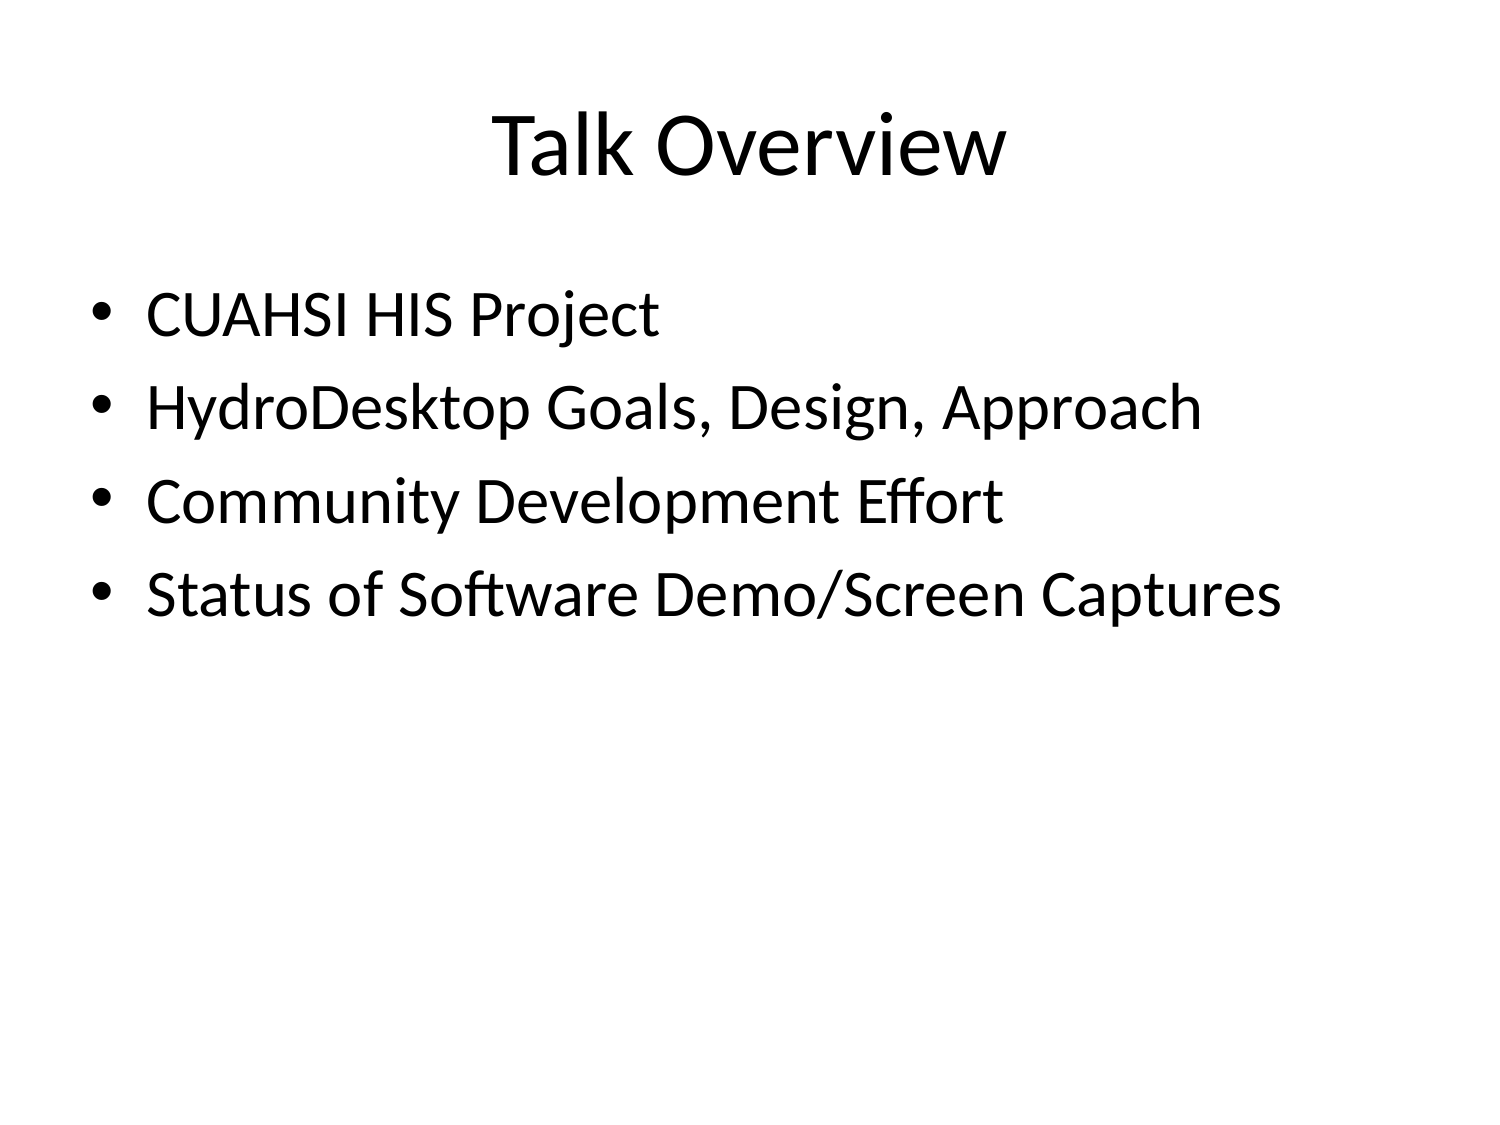

# Talk Overview
CUAHSI HIS Project
HydroDesktop Goals, Design, Approach
Community Development Effort
Status of Software Demo/Screen Captures